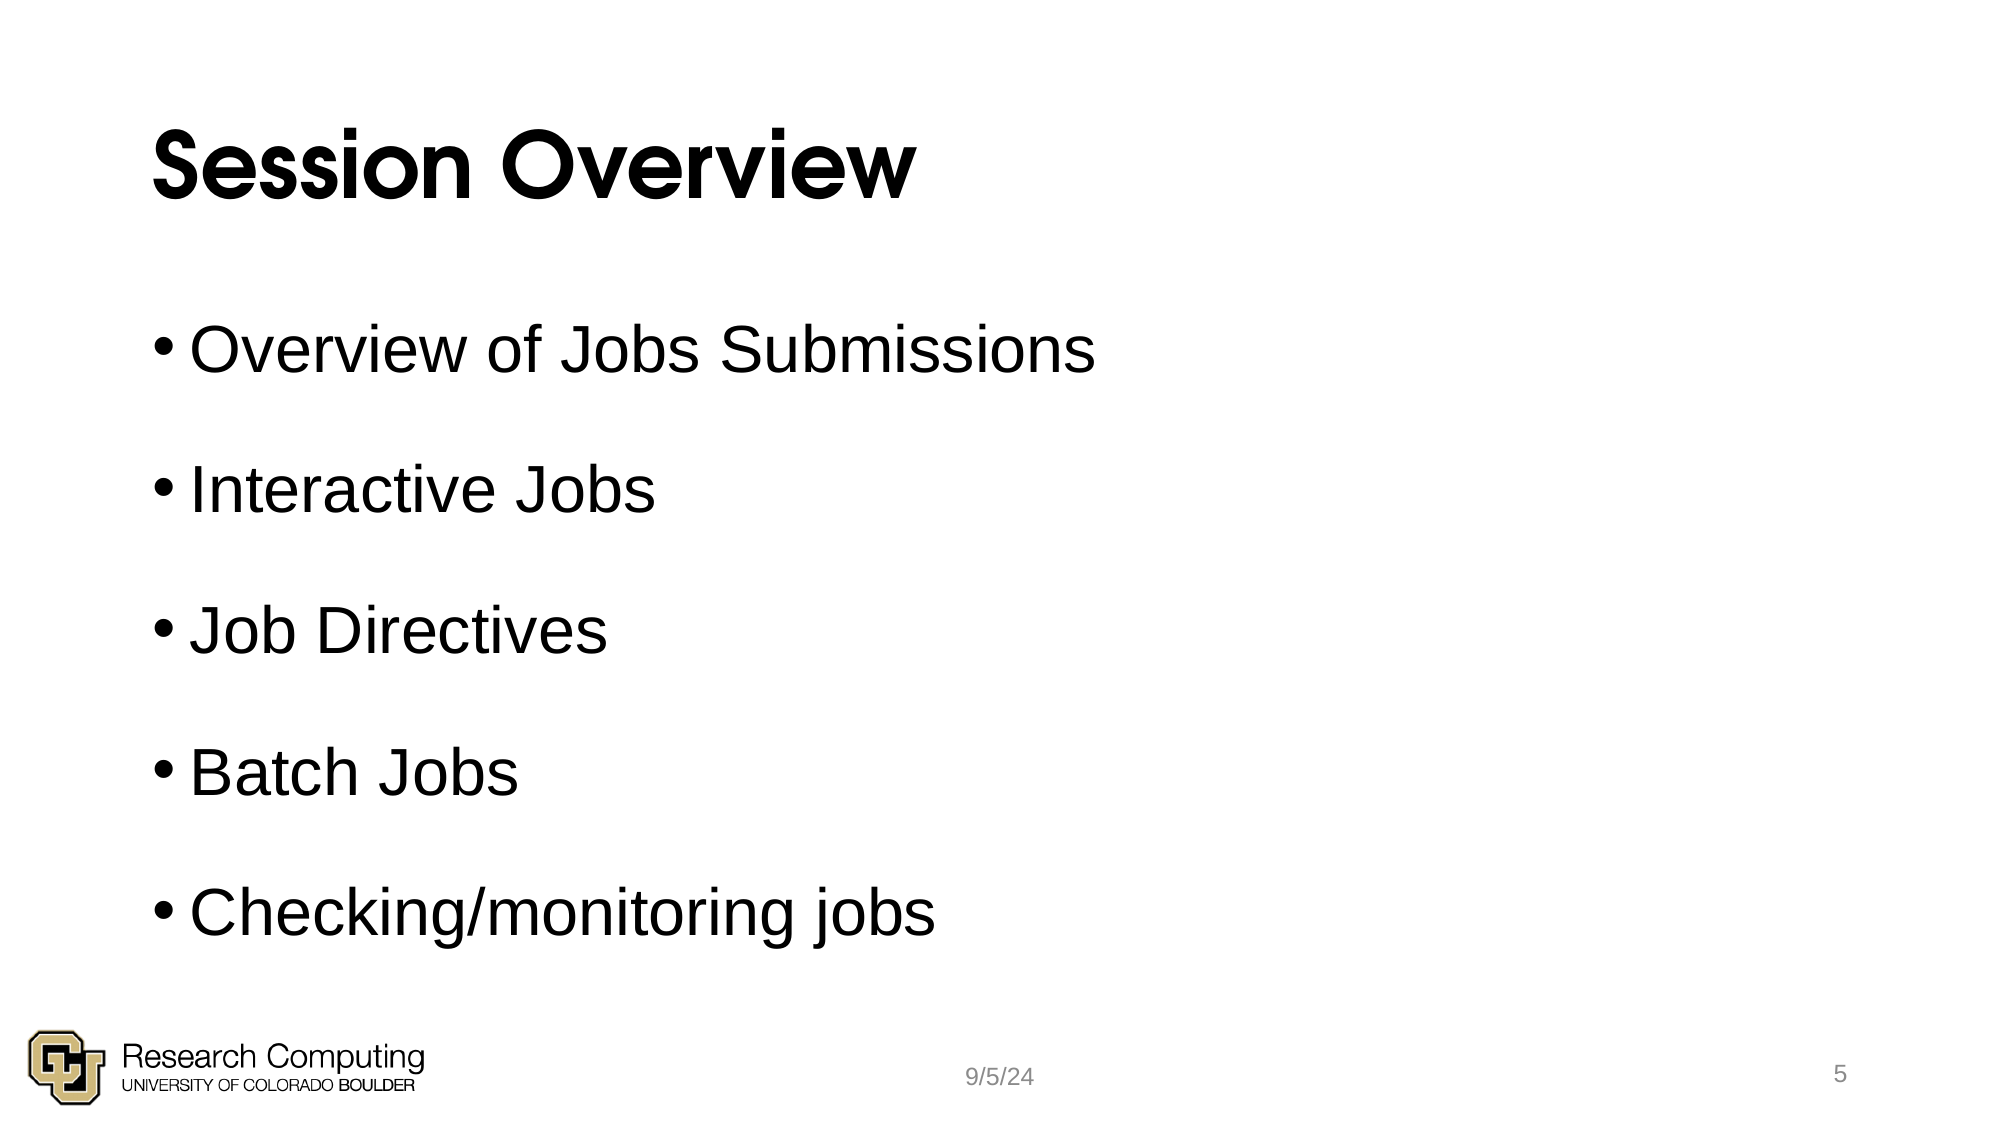

# Session Overview
Overview of Jobs Submissions
Interactive Jobs
Job Directives
Batch Jobs
Checking/monitoring jobs
5
9/5/24